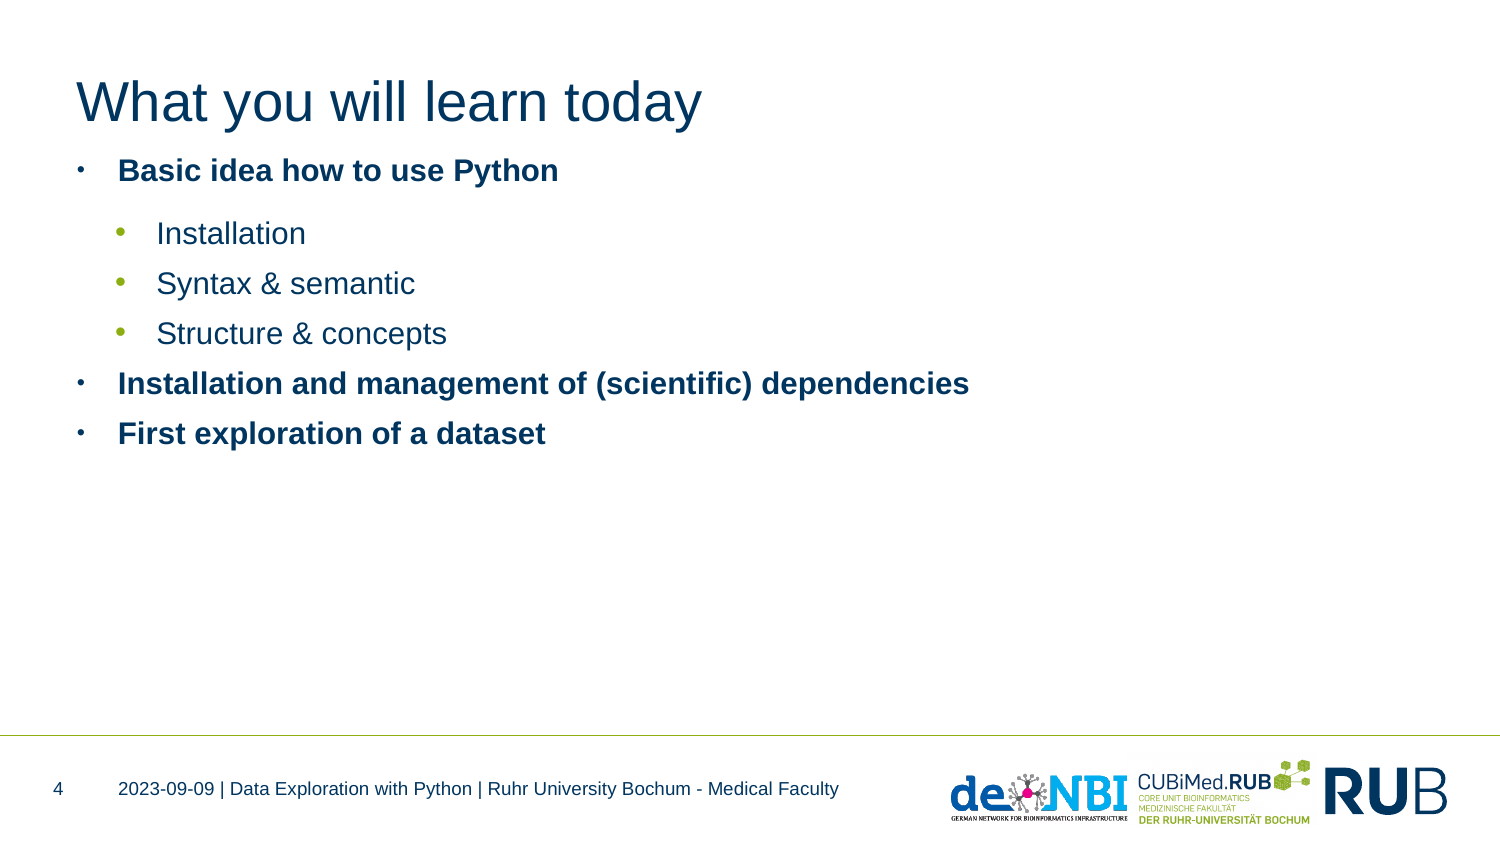

# What you will learn today
Basic idea how to use Python
Installation
Syntax & semantic
Structure & concepts
Installation and management of (scientific) dependencies
First exploration of a dataset

4
2023-09-09 | Data Exploration with Python | Ruhr University Bochum - Medical Faculty